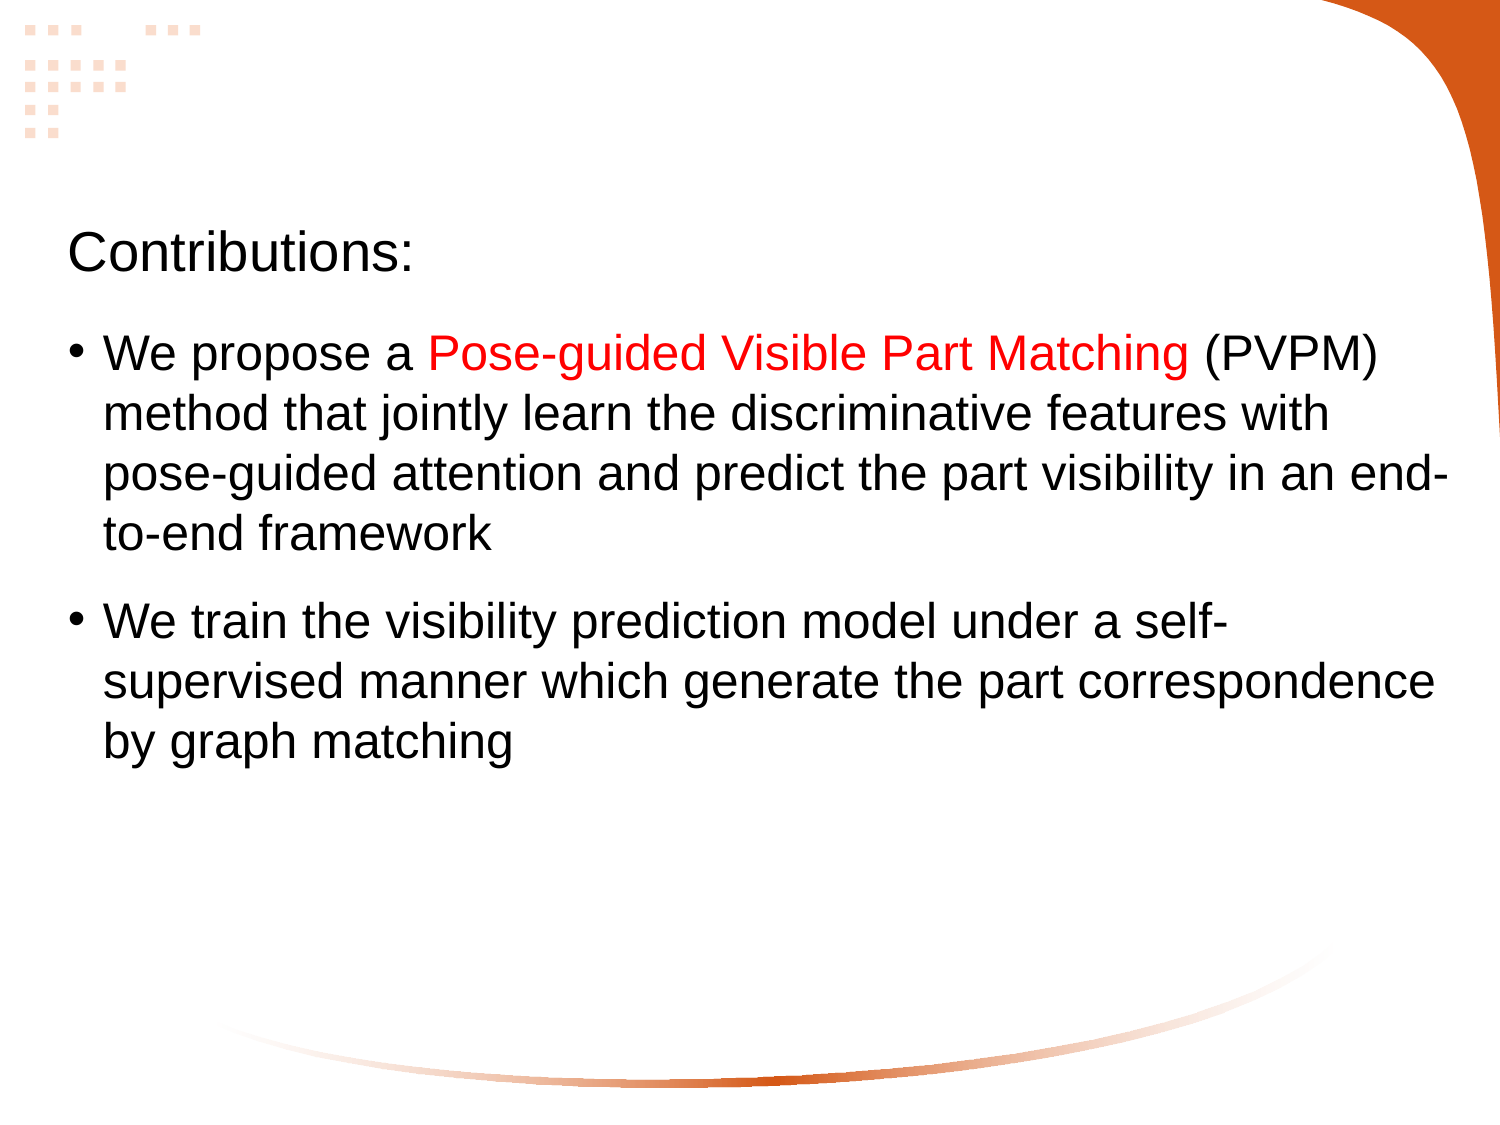

Contributions:
We propose a Pose-guided Visible Part Matching (PVPM) method that jointly learn the discriminative features with pose-guided attention and predict the part visibility in an end-to-end framework
We train the visibility prediction model under a self-supervised manner which generate the part correspondence by graph matching